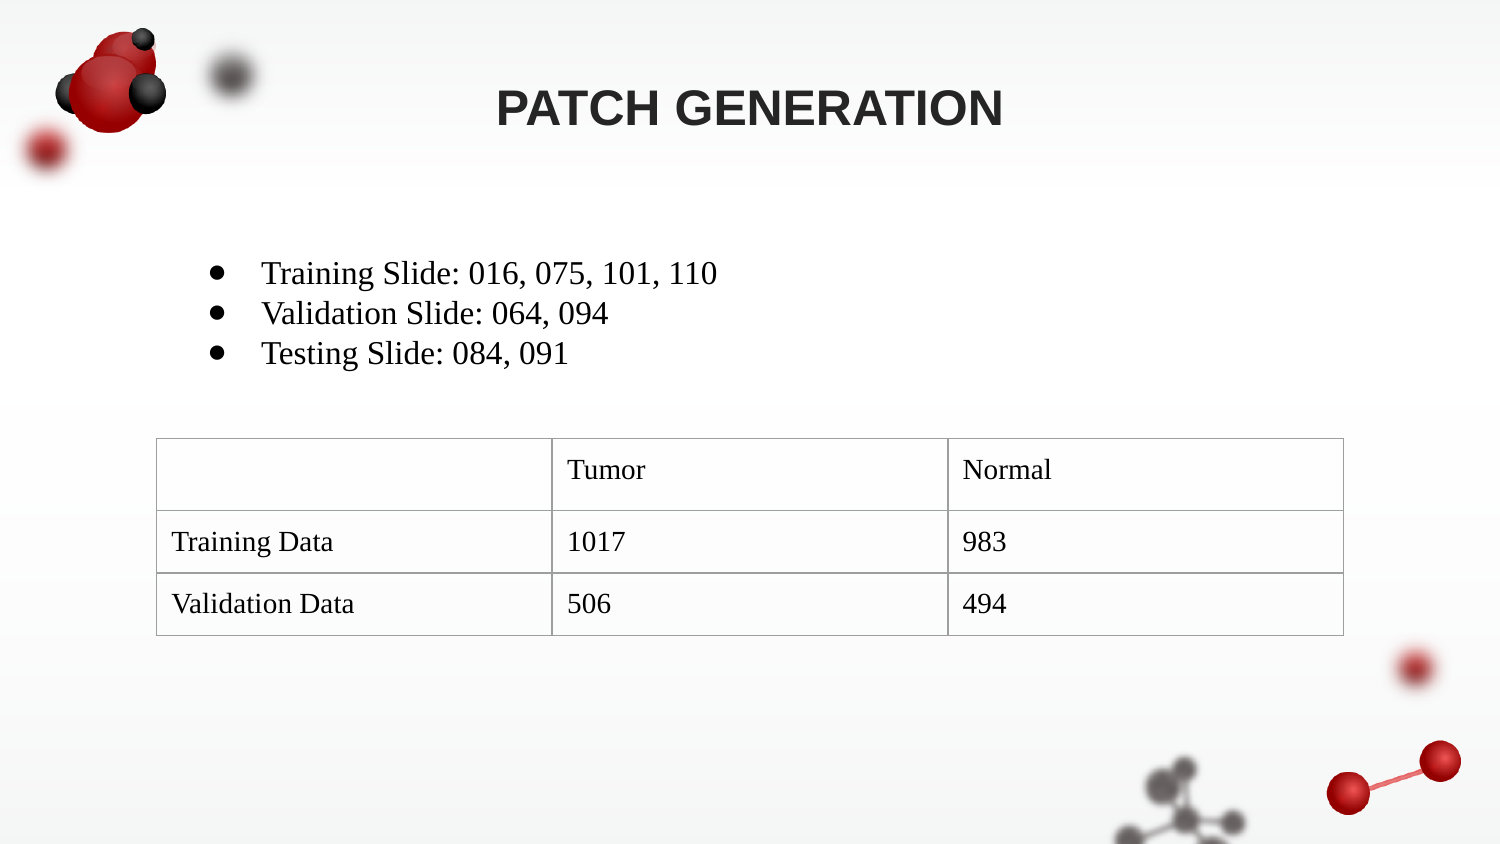

PATCH GENERATION
Training Slide: 016, 075, 101, 110
Validation Slide: 064, 094
Testing Slide: 084, 091
|  | Tumor | Normal |
| --- | --- | --- |
| Training Data | 1017 | 983 |
| Validation Data | 506 | 494 |